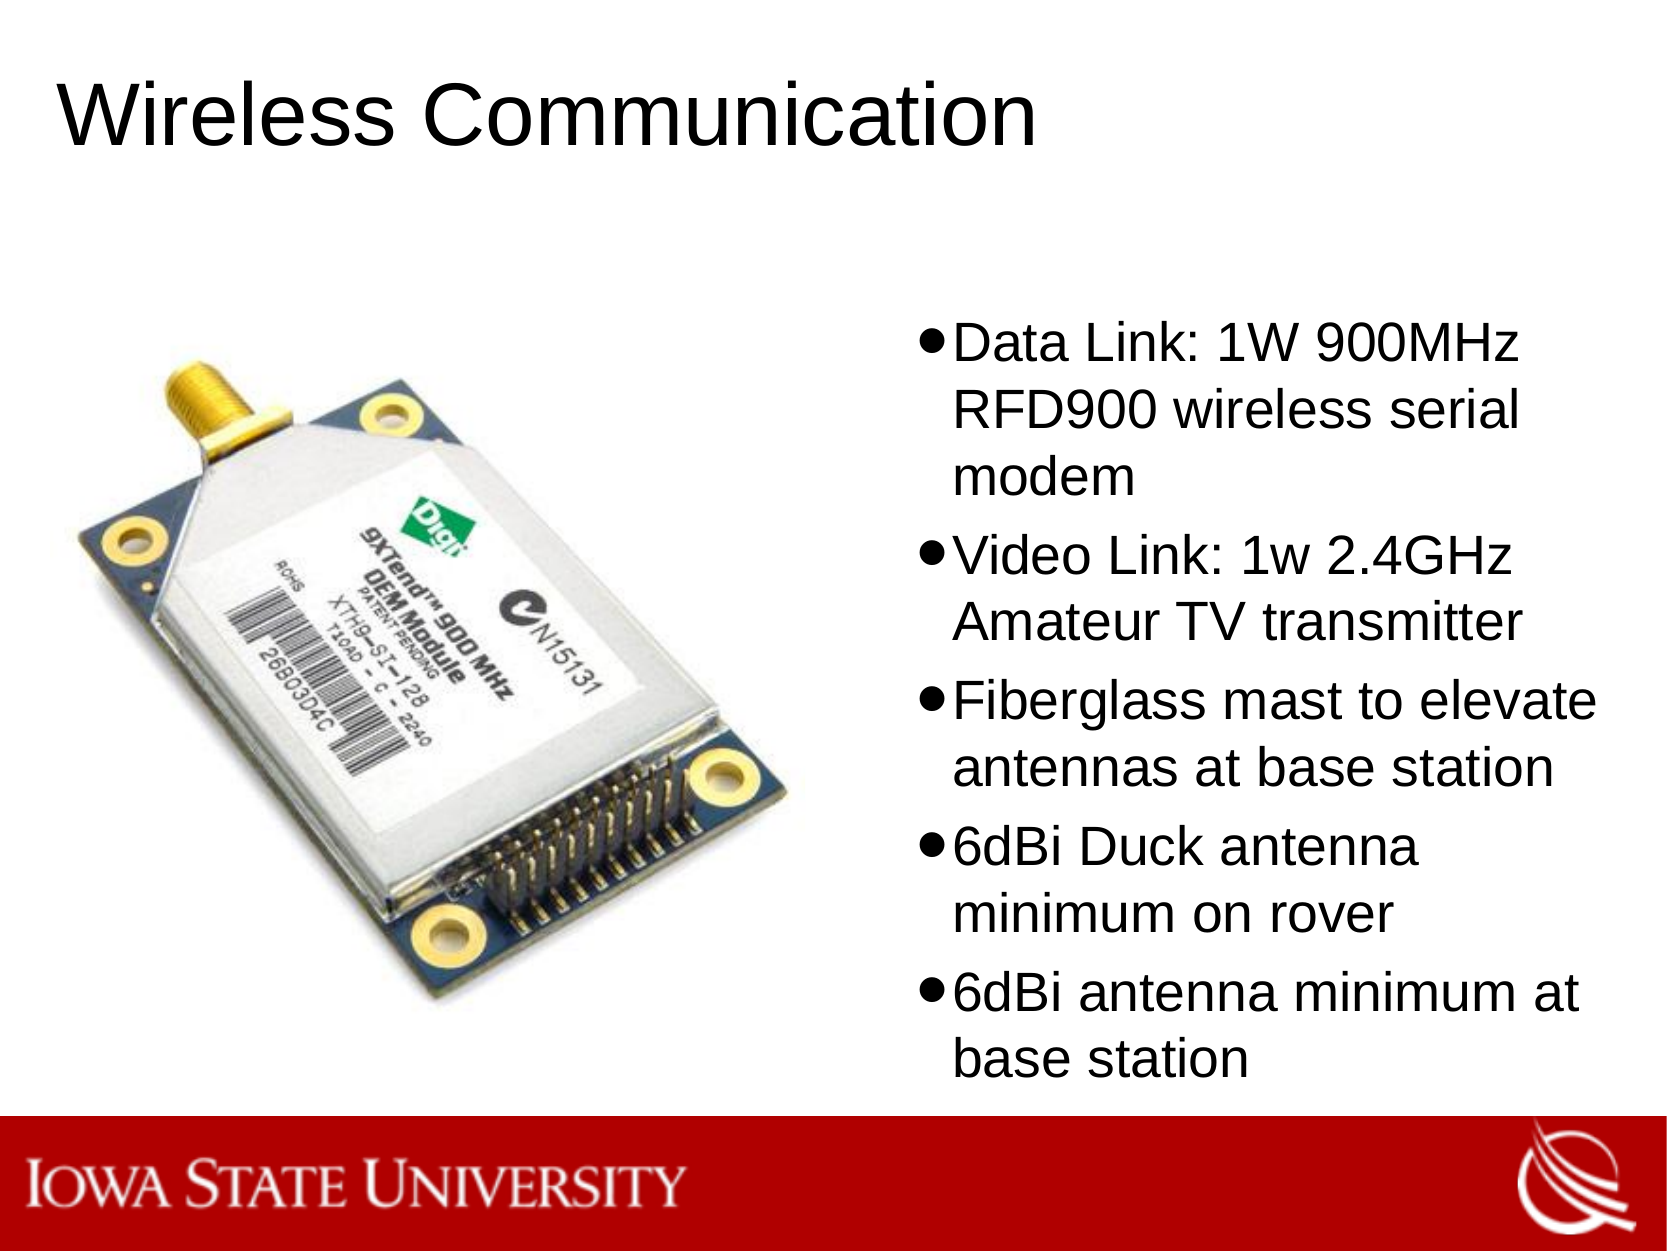

# Wireless Communication
Data Link: 1W 900MHz RFD900 wireless serial modem
Video Link: 1w 2.4GHz Amateur TV transmitter
Fiberglass mast to elevate antennas at base station
6dBi Duck antenna minimum on rover
6dBi antenna minimum at base station